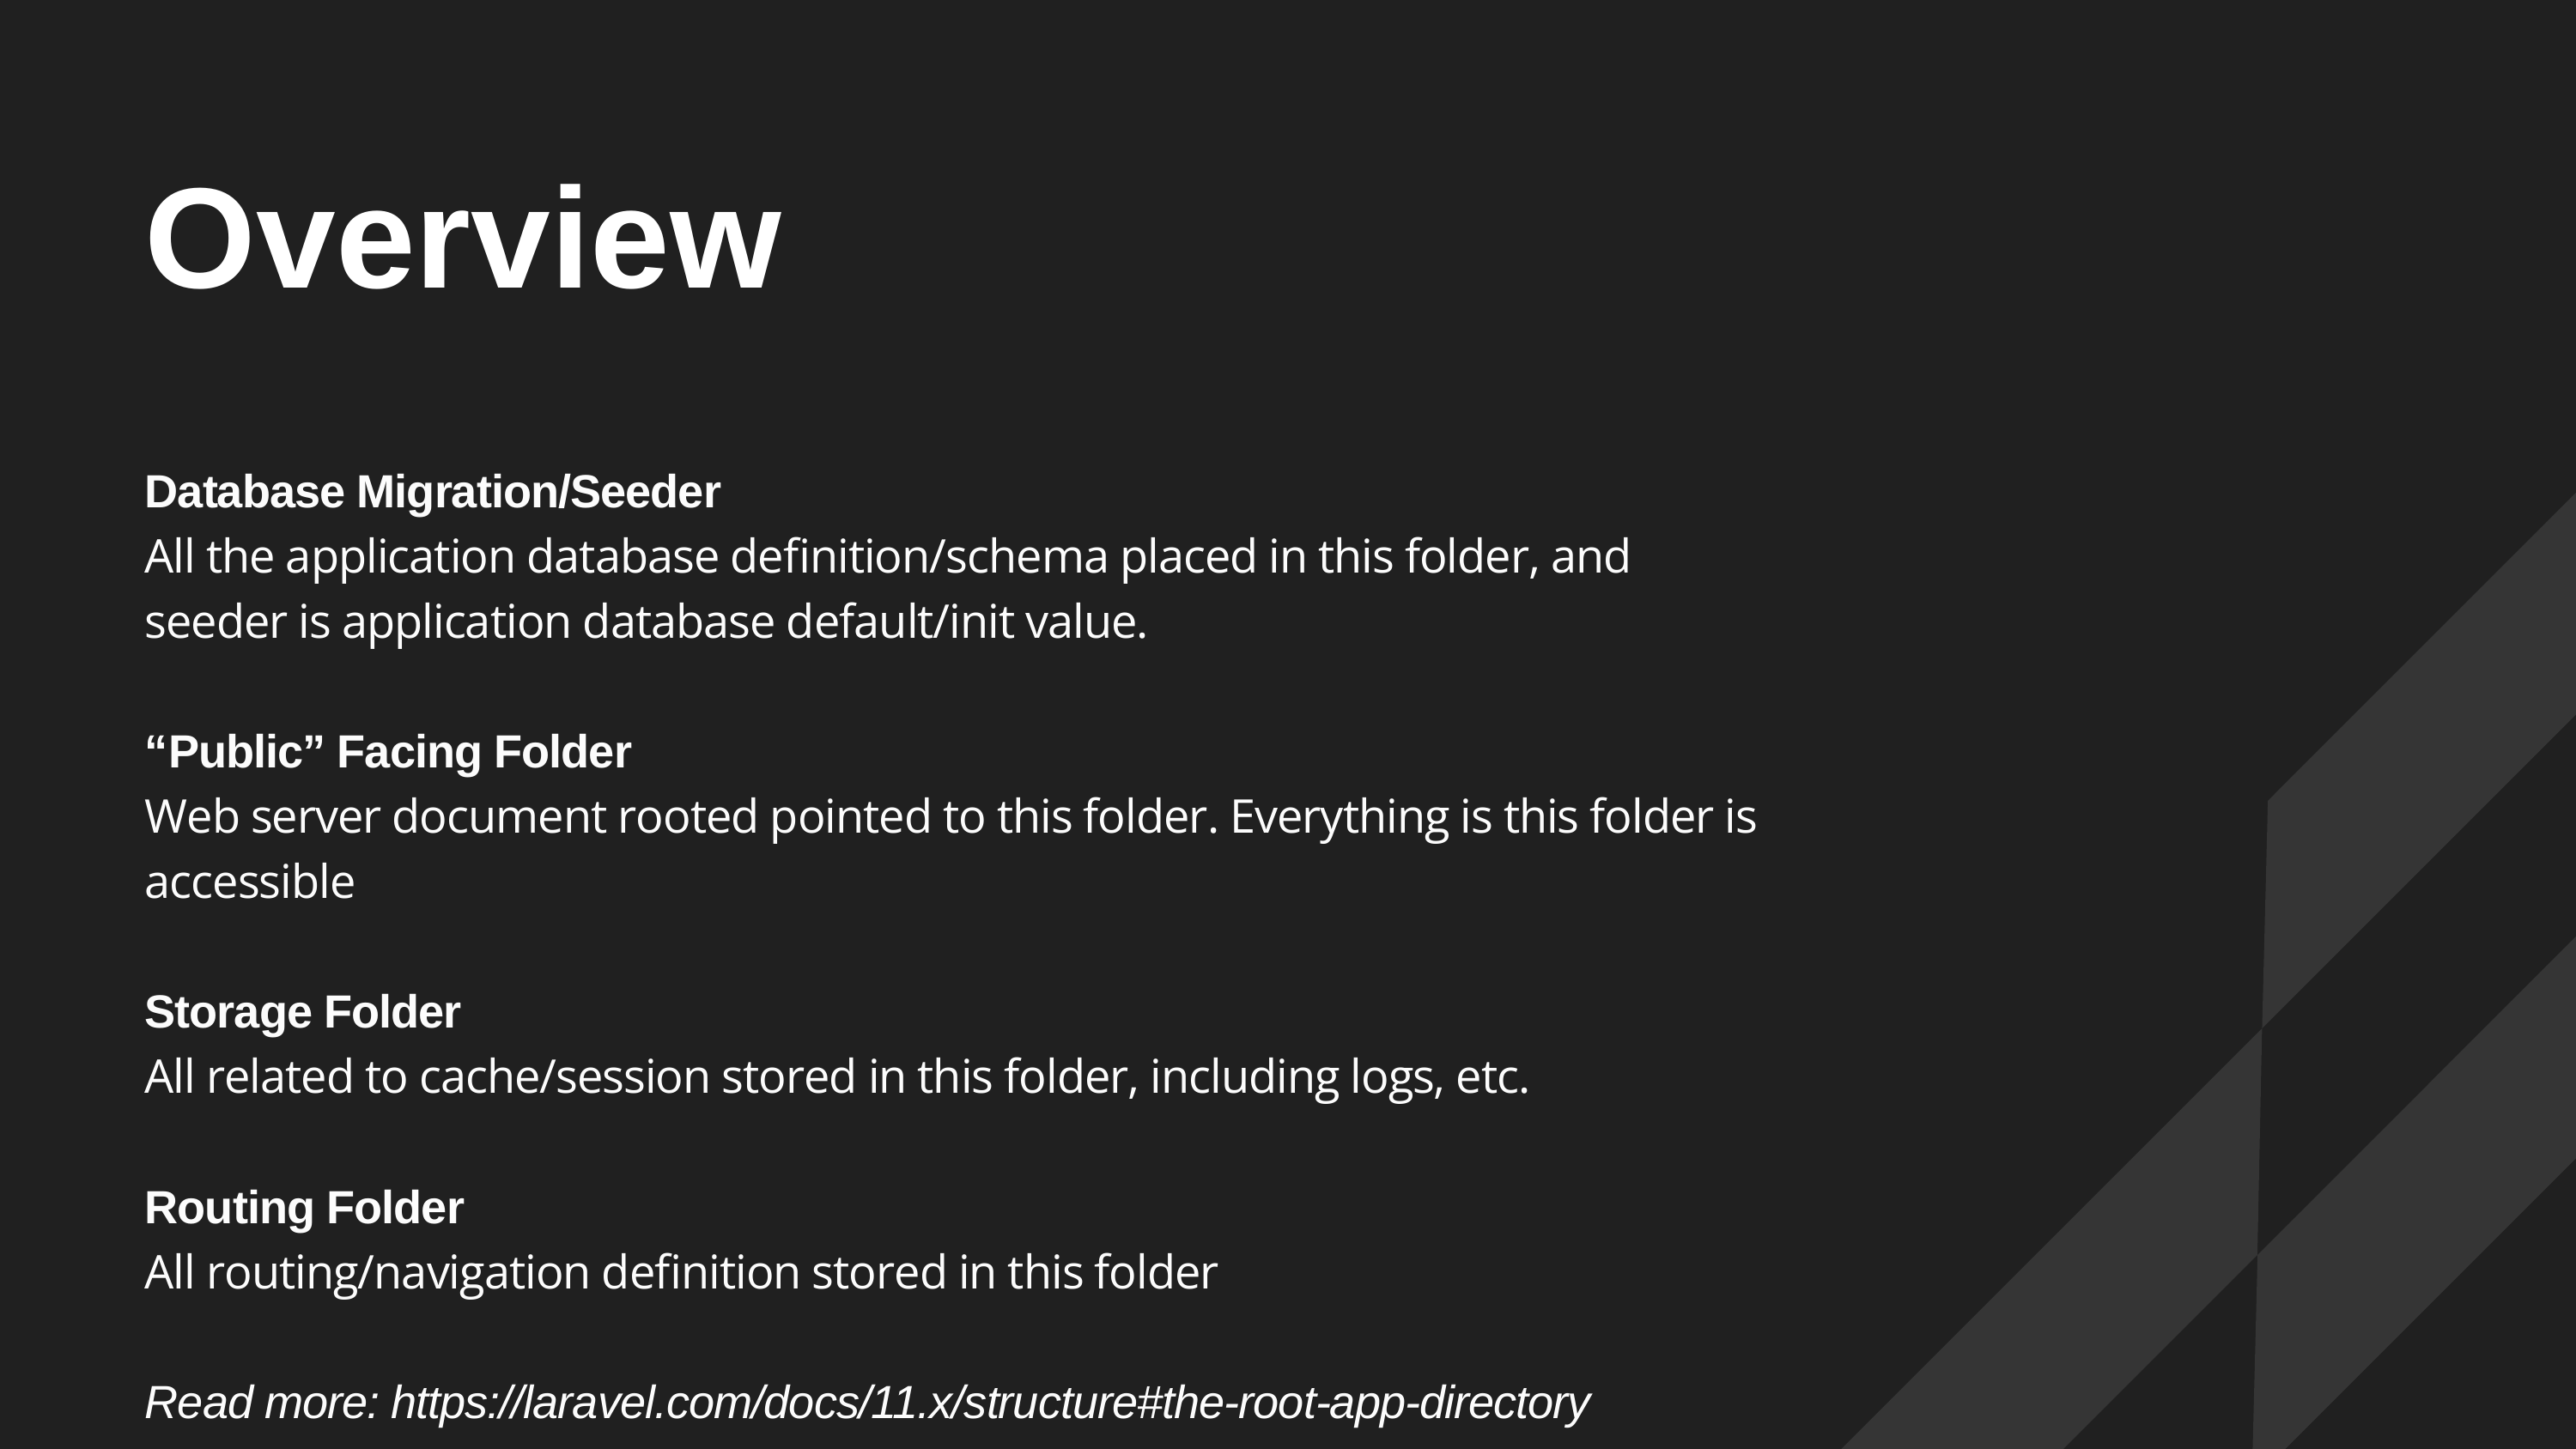

Overview
Database Migration/Seeder
All the application database definition/schema placed in this folder, and seeder is application database default/init value.

“Public” Facing Folder
Web server document rooted pointed to this folder. Everything is this folder is accessible

Storage Folder
All related to cache/session stored in this folder, including logs, etc.

Routing Folder
All routing/navigation definition stored in this folder

Read more: https://laravel.com/docs/11.x/structure#the-root-app-directory